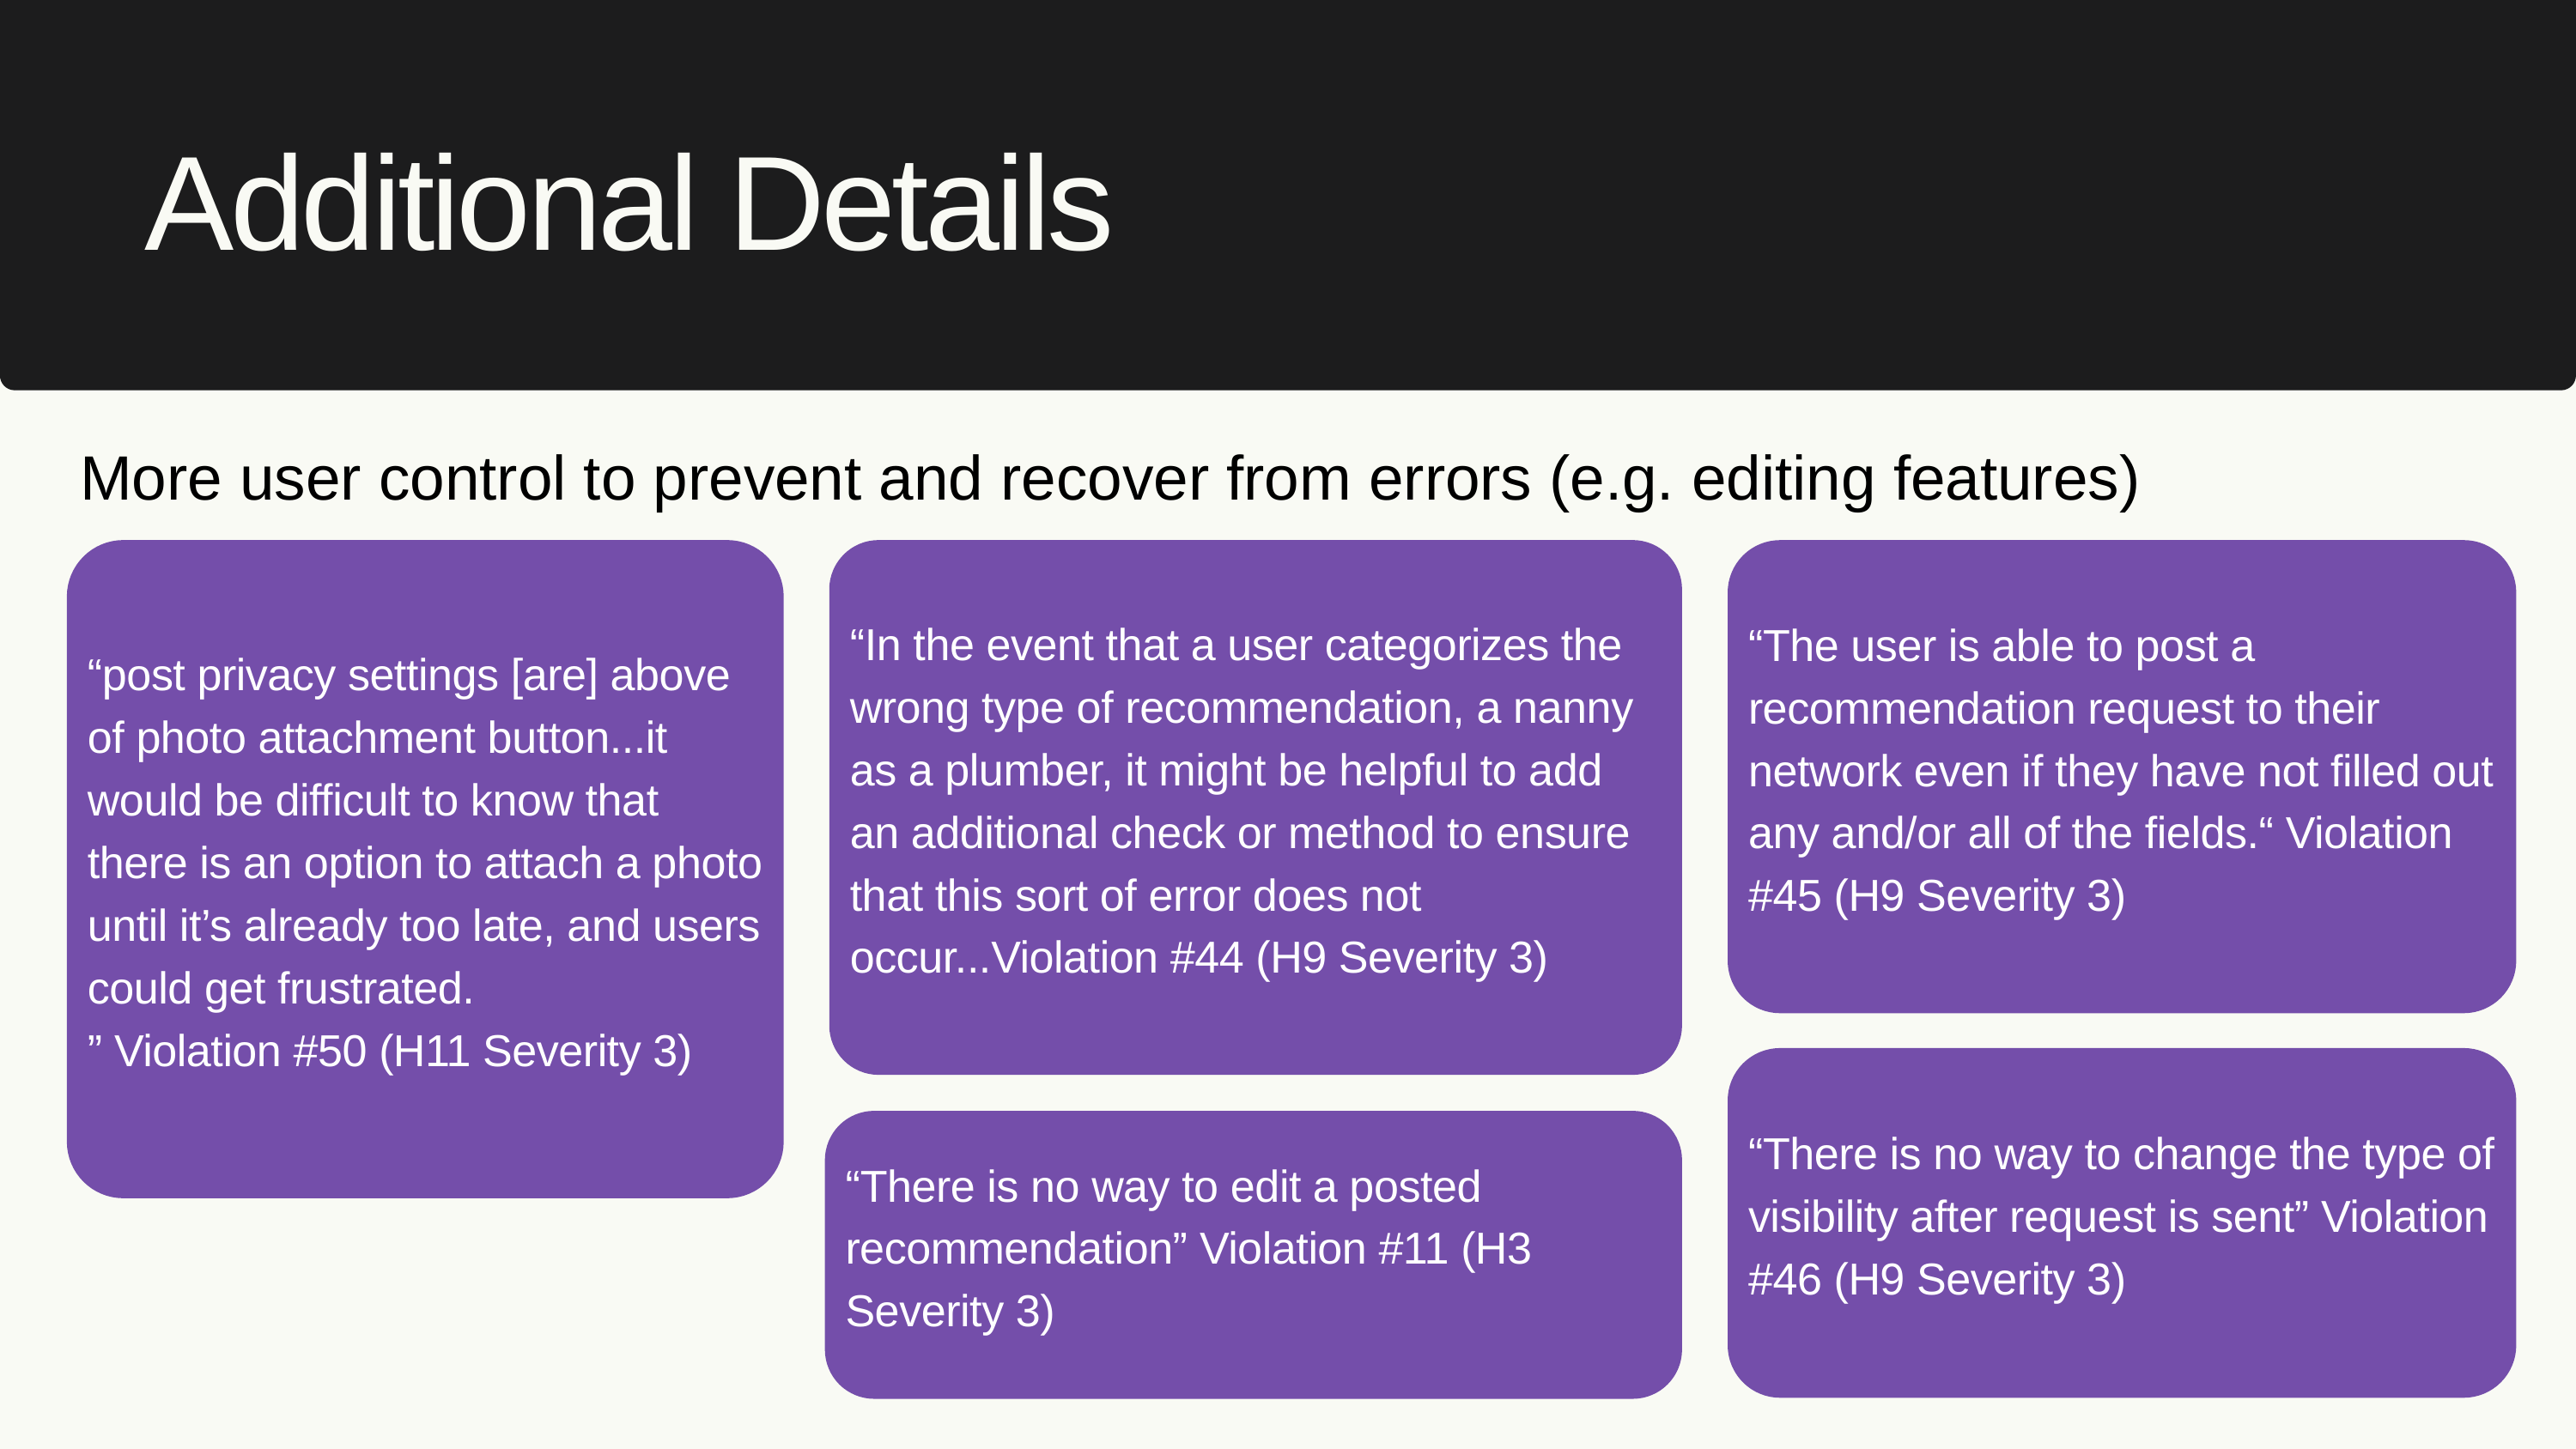

Additional Details
More user control to prevent and recover from errors (e.g. editing features)

“post privacy settings [are] above of photo attachment button...it would be difficult to know that there is an option to attach a photo until it’s already too late, and users could get frustrated.
” Violation #50 (H11 Severity 3)

“In the event that a user categorizes the wrong type of recommendation, a nanny as a plumber, it might be helpful to add an additional check or method to ensure that this sort of error does not occur...Violation #44 (H9 Severity 3)

“The user is able to post a recommendation request to their network even if they have not filled out any and/or all of the fields.“ Violation #45 (H9 Severity 3)

“There is no way to change the type of visibility after request is sent” Violation #46 (H9 Severity 3)

“There is no way to edit a posted recommendation” Violation #11 (H3 Severity 3)